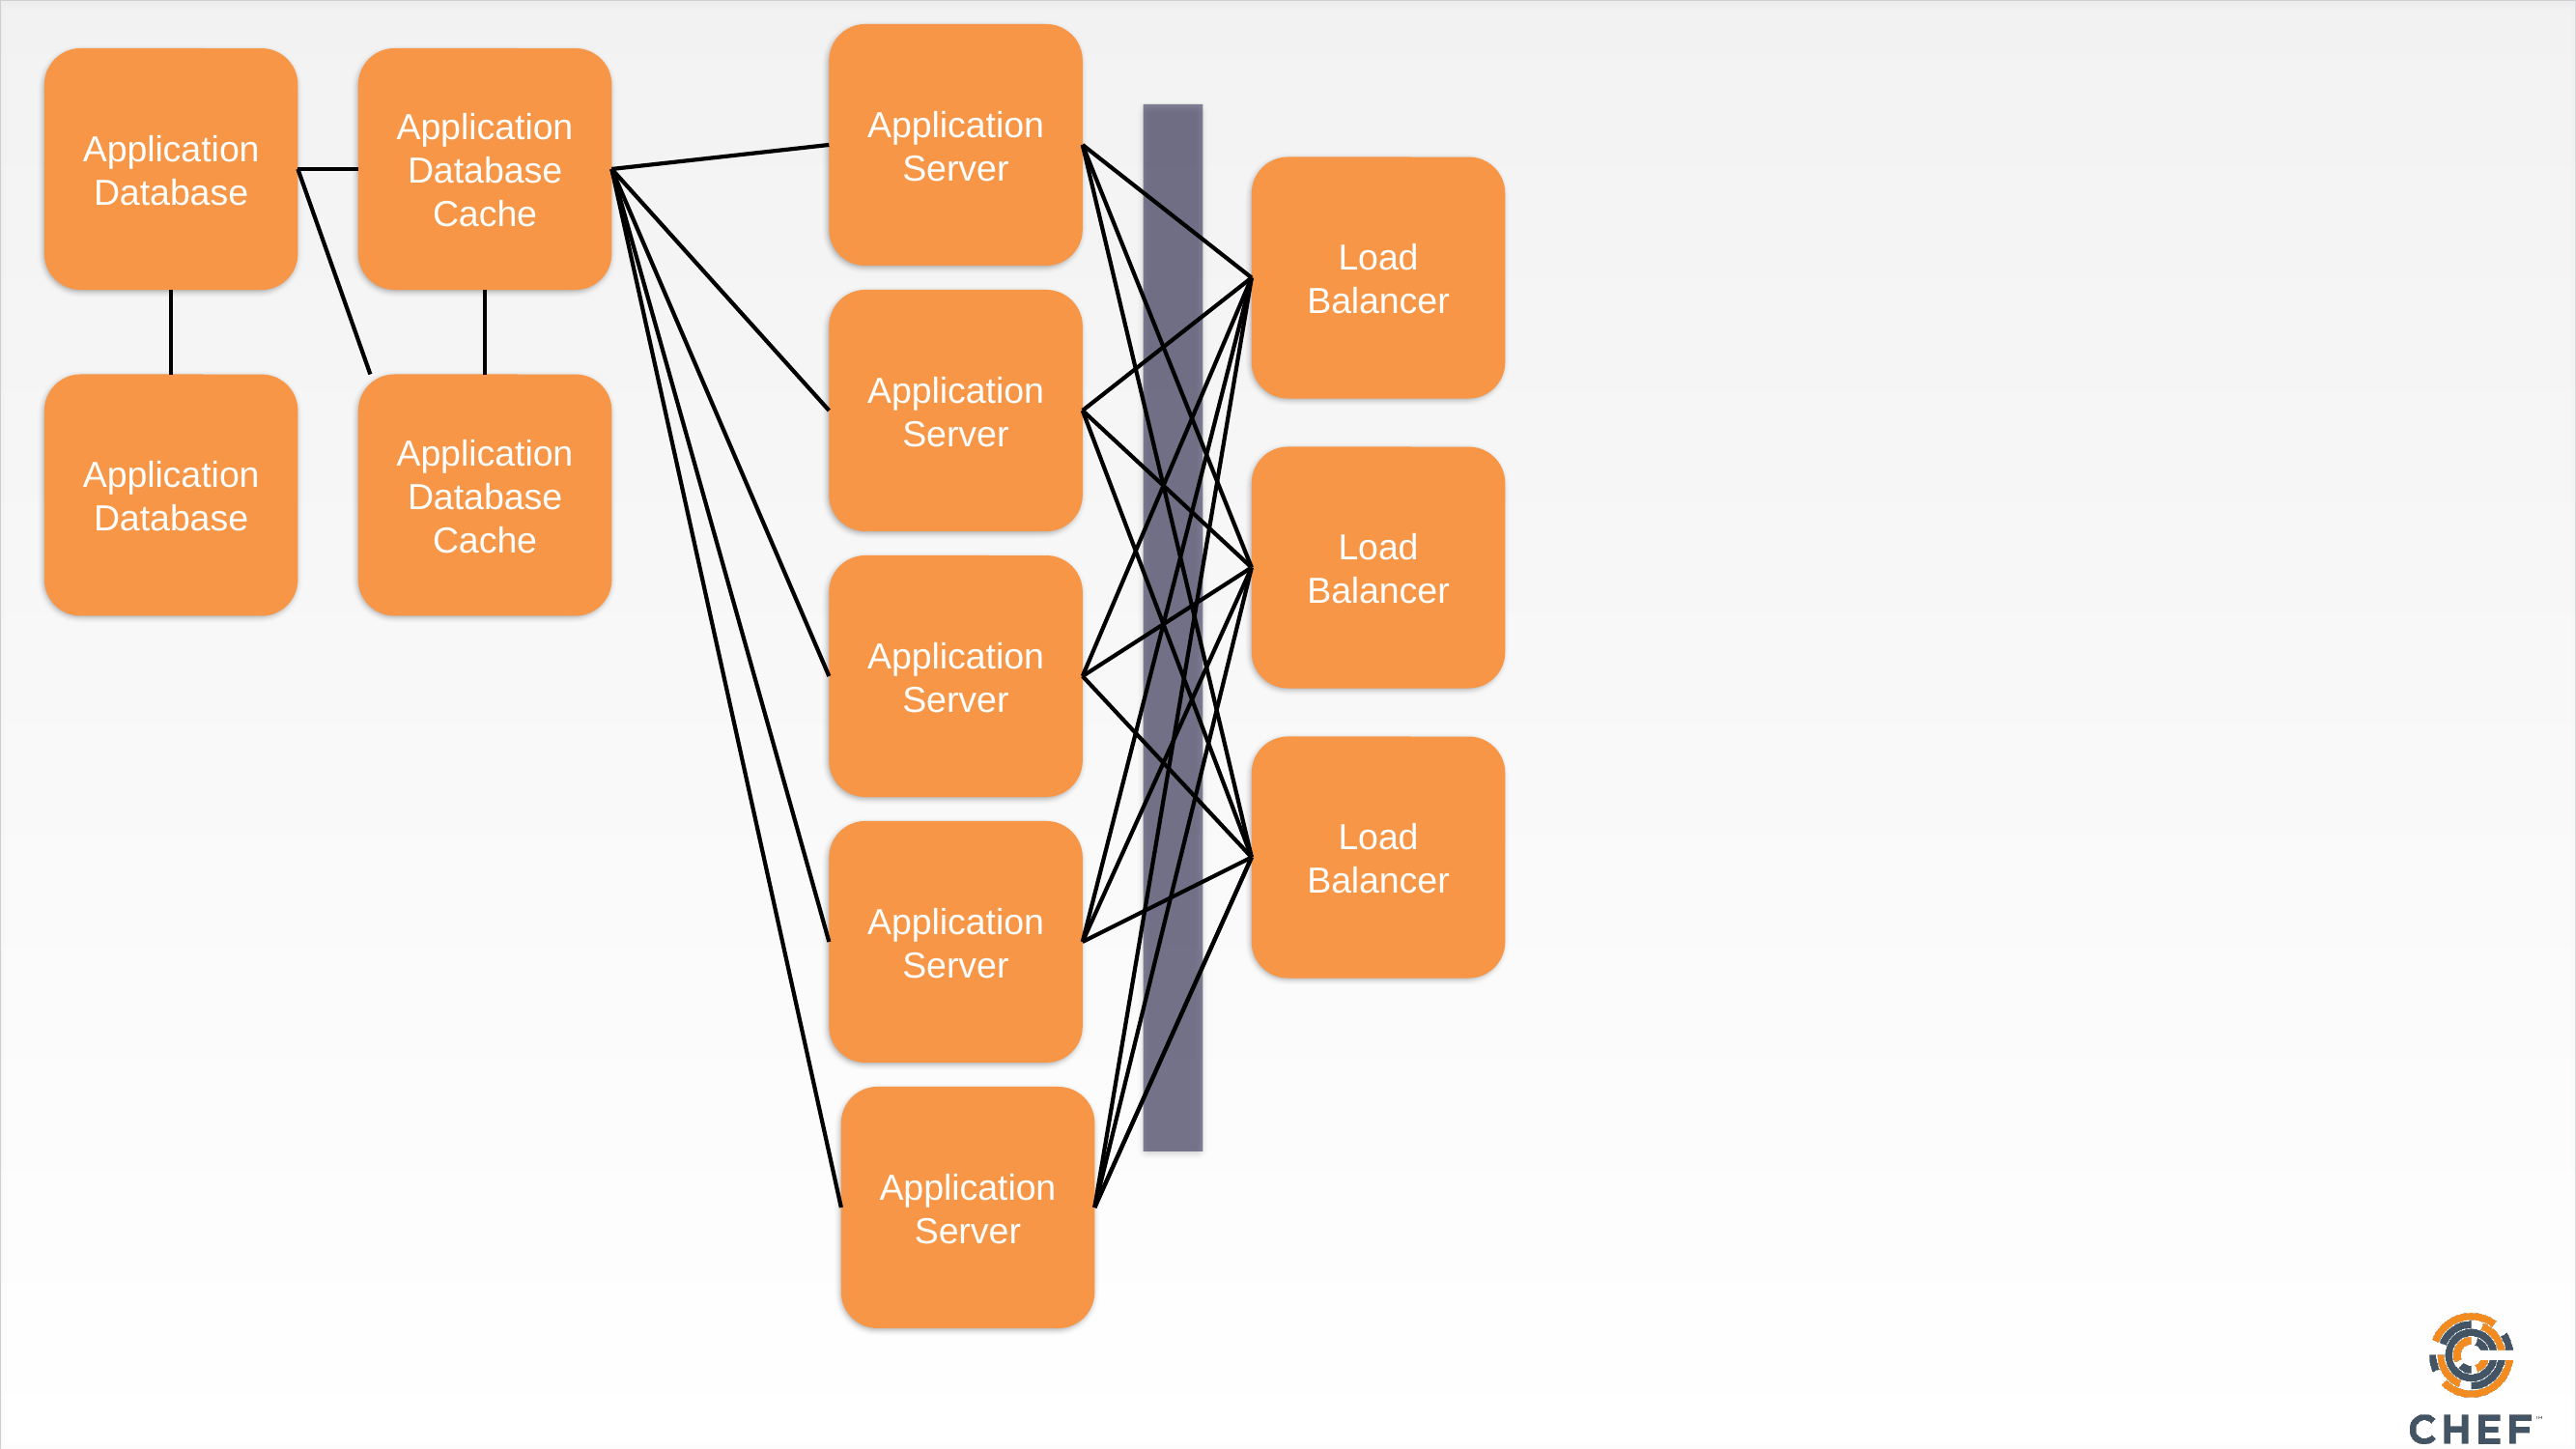

Application
Server
Application
Database
Application
Database
Cache
Load Balancer
Application Server
Application Database
Application
Database
Cache
Load Balancer

Application
Server
Load Balancer
Application
Server
Application
Server